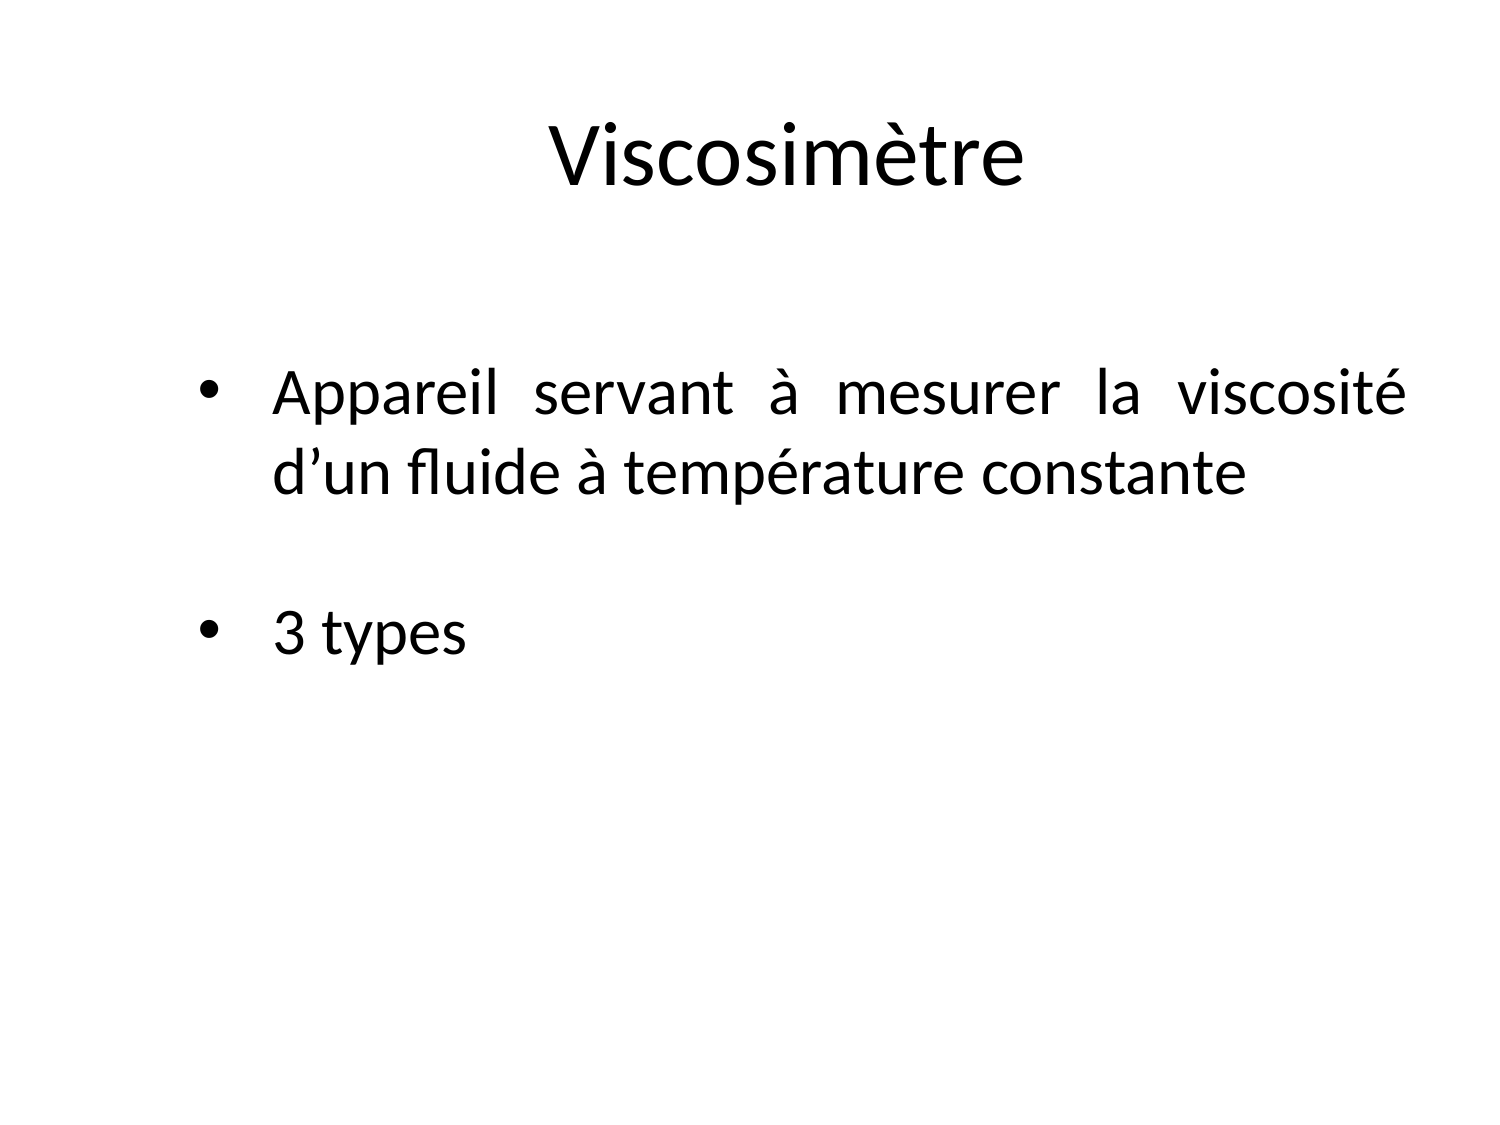

# Viscosimètre
Appareil servant à mesurer la viscosité d’un fluide à température constante

3 types